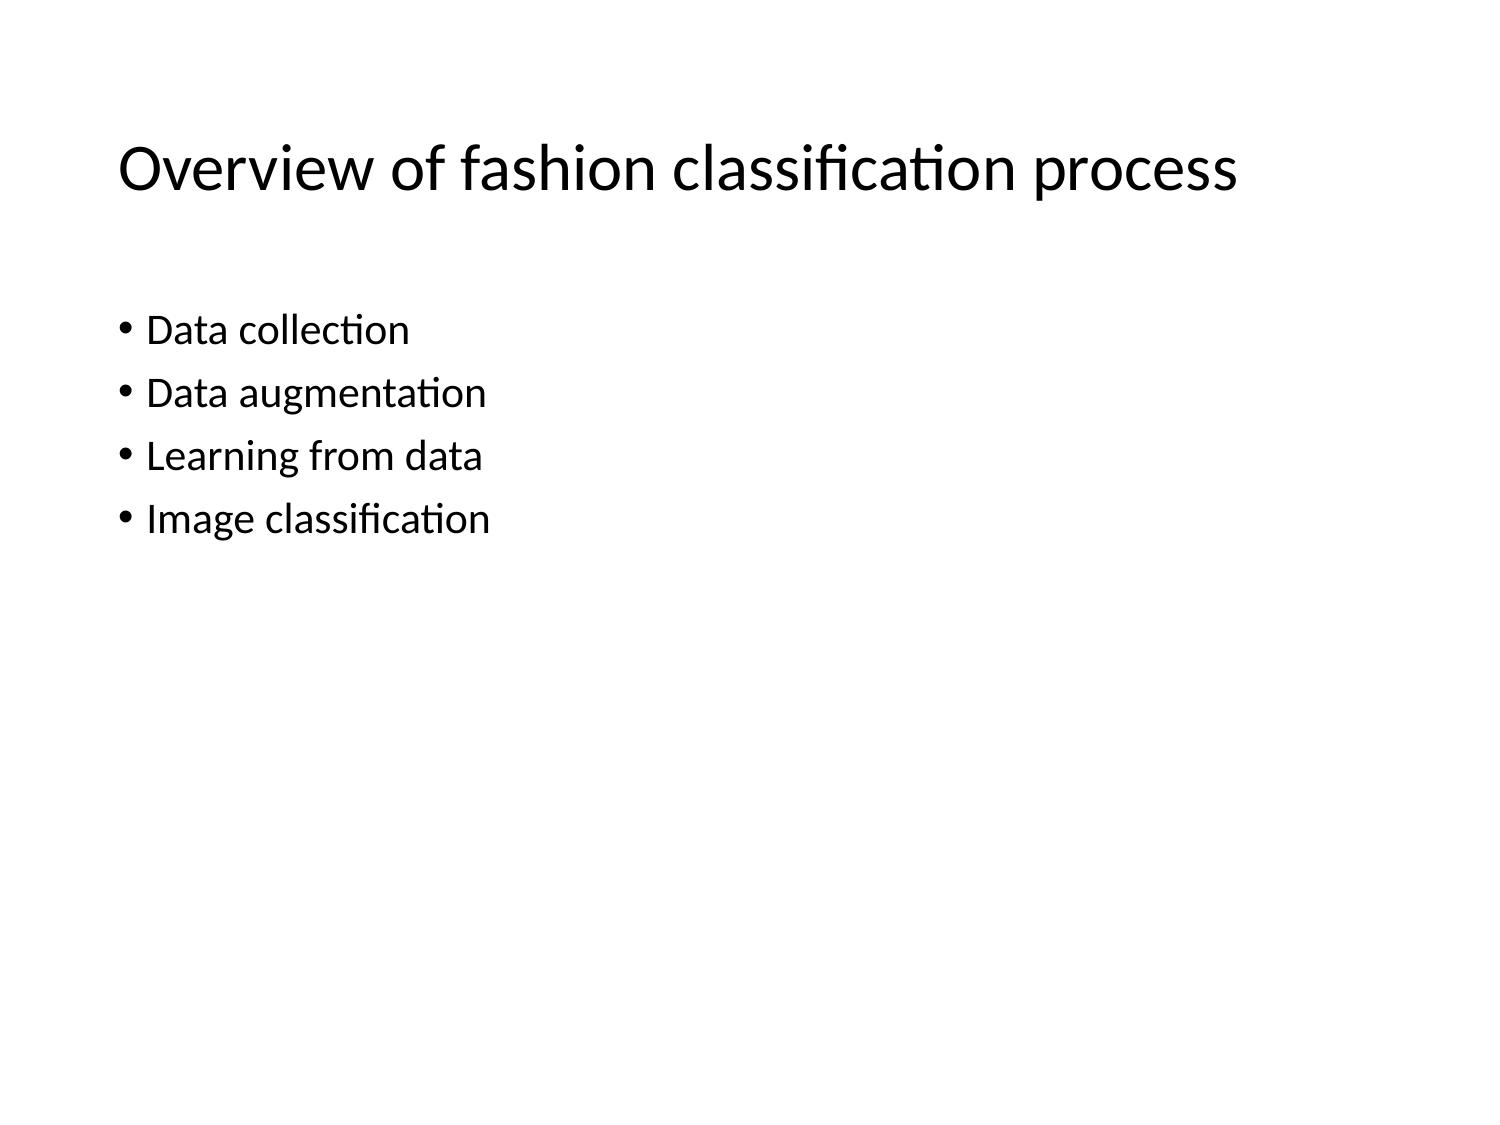

# Overview of fashion classification process
Data collection
Data augmentation
Learning from data
Image classification